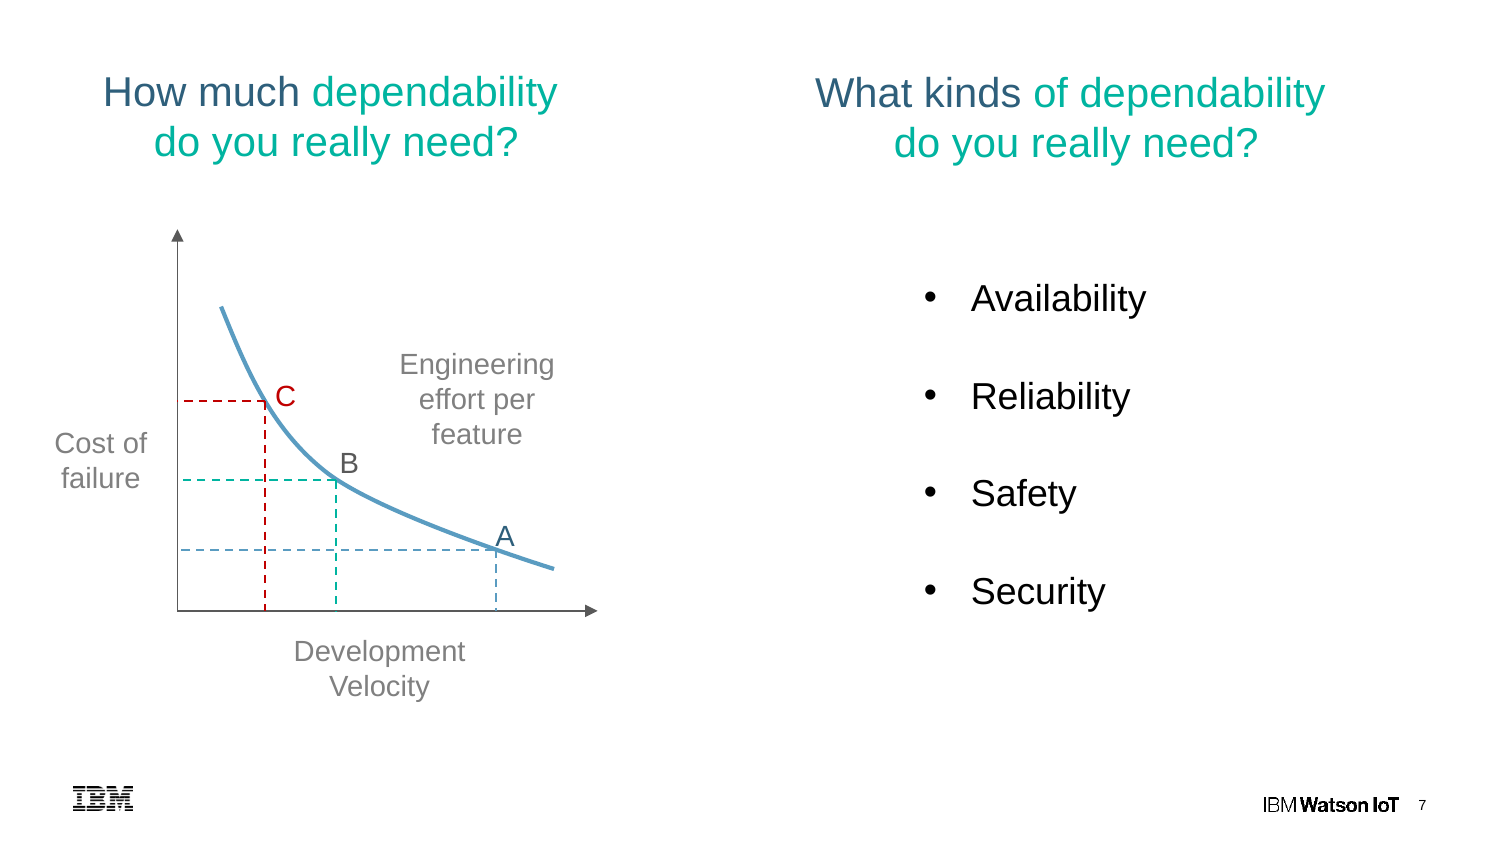

# How much dependability do you really need?
What kinds of dependability
do you really need?
Availability
Reliability
Safety
Security

Engineering effort per feature
C
Cost of
failure
B
A
Development Velocity